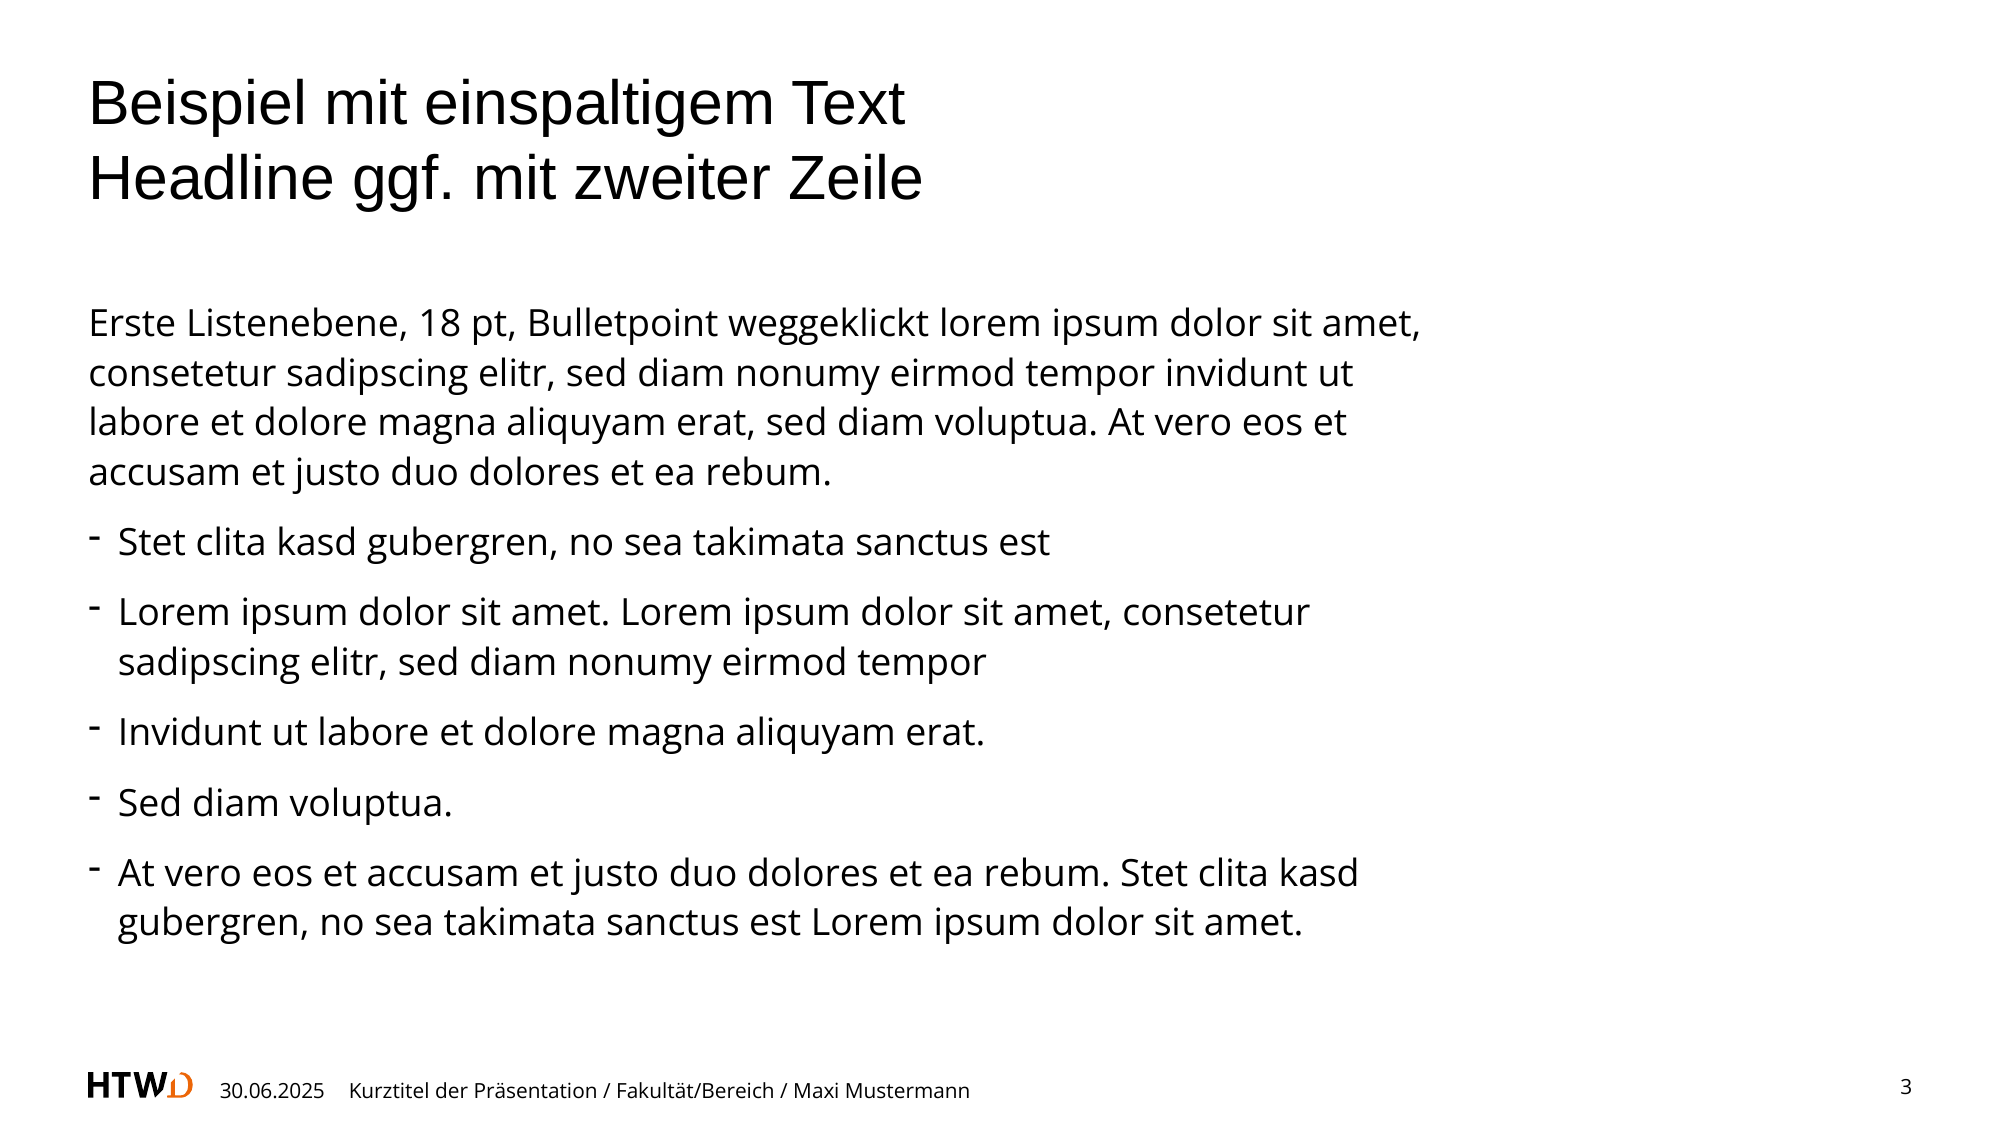

# Beispiel mit einspaltigem Text Headline ggf. mit zweiter Zeile
Erste Listenebene, 18 pt, Bulletpoint weggeklickt lorem ipsum dolor sit amet, consetetur sadipscing elitr, sed diam nonumy eirmod tempor invidunt ut labore et dolore magna aliquyam erat, sed diam voluptua. At vero eos et accusam et justo duo dolores et ea rebum.
Stet clita kasd gubergren, no sea takimata sanctus est
Lorem ipsum dolor sit amet. Lorem ipsum dolor sit amet, consetetur sadipscing elitr, sed diam nonumy eirmod tempor
Invidunt ut labore et dolore magna aliquyam erat.
Sed diam voluptua.
At vero eos et accusam et justo duo dolores et ea rebum. Stet clita kasd gubergren, no sea takimata sanctus est Lorem ipsum dolor sit amet.
30.06.2025
Kurztitel der Präsentation / Fakultät/Bereich / Maxi Mustermann
3